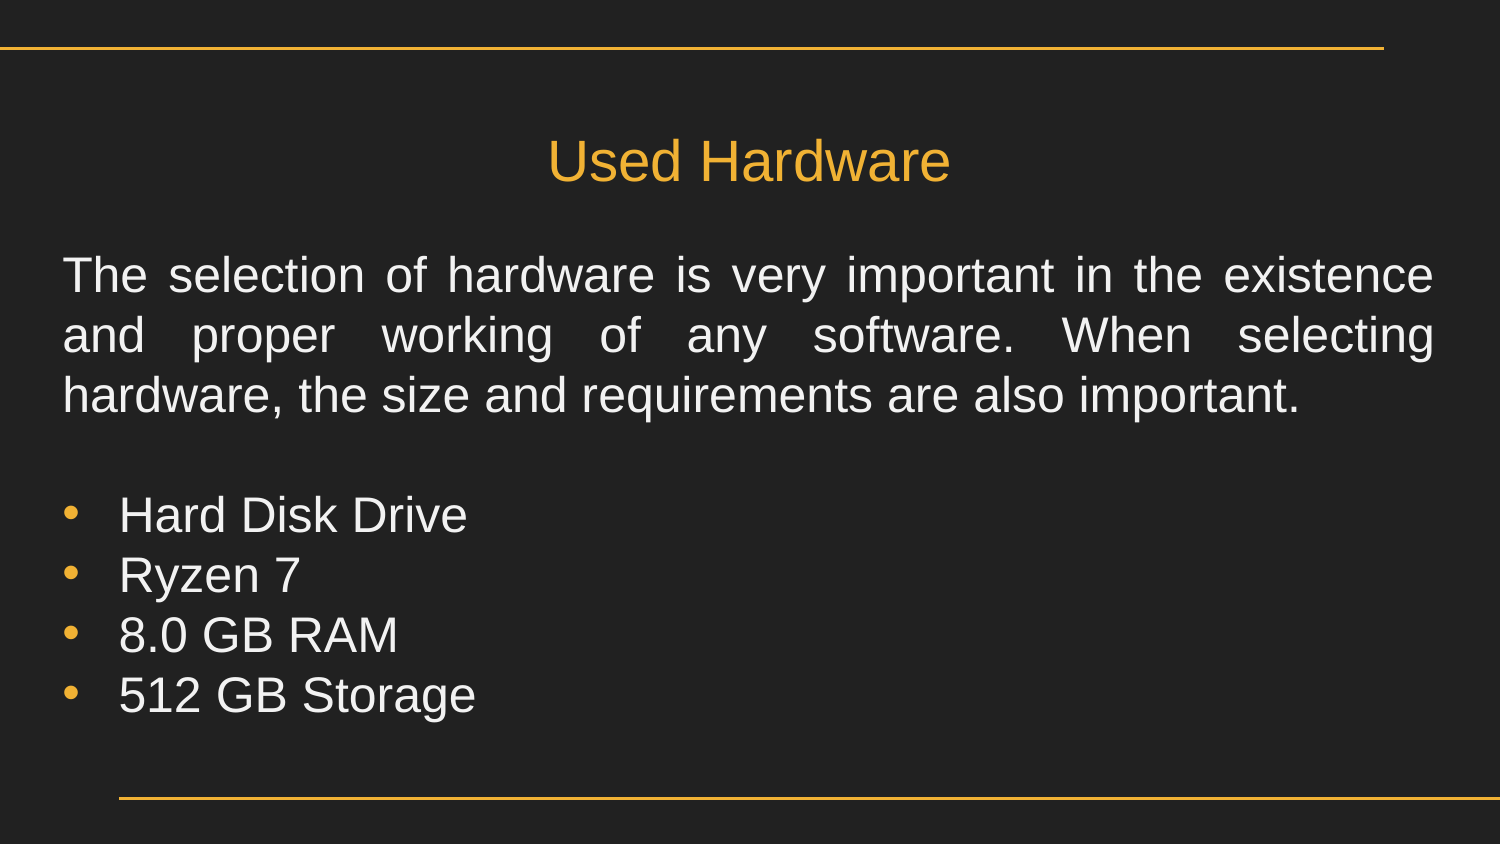

# Used Hardware
The selection of hardware is very important in the existence and proper working of any software. When selecting hardware, the size and requirements are also important.

Hard Disk Drive
Ryzen 7
8.0 GB RAM
512 GB Storage